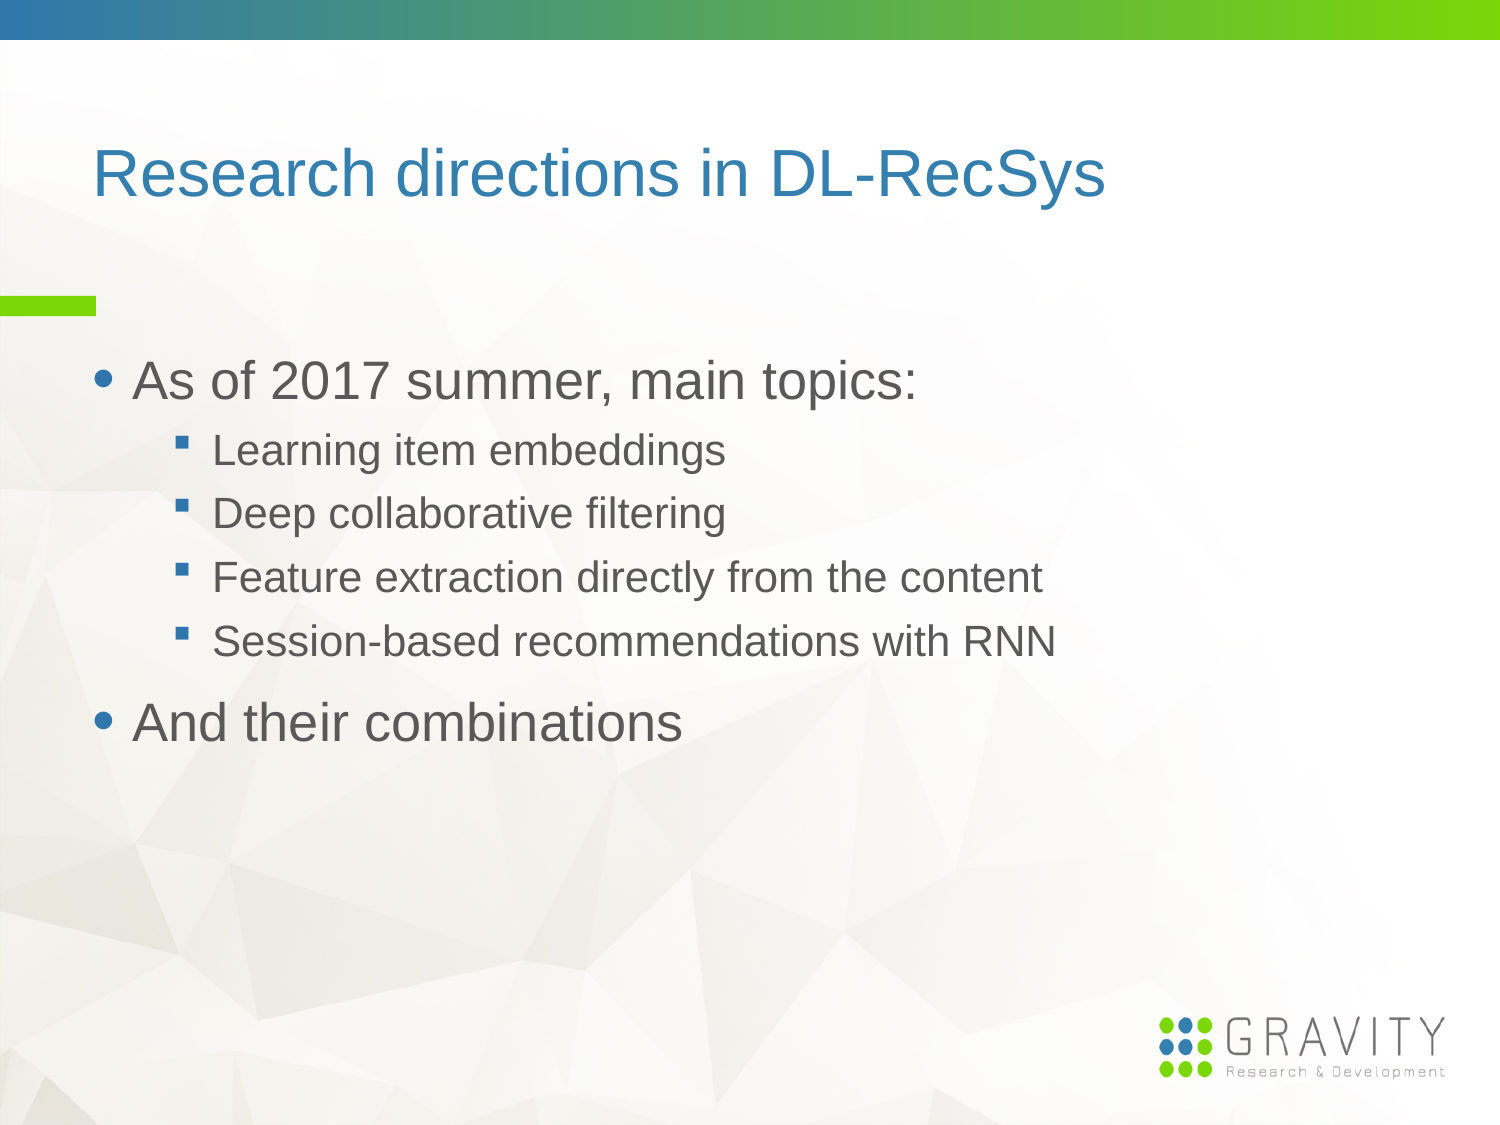

# Research directions in DL-RecSys
As of 2017 summer, main topics:
Learning item embeddings
Deep collaborative filtering
Feature extraction directly from the content
Session-based recommendations with RNN
And their combinations